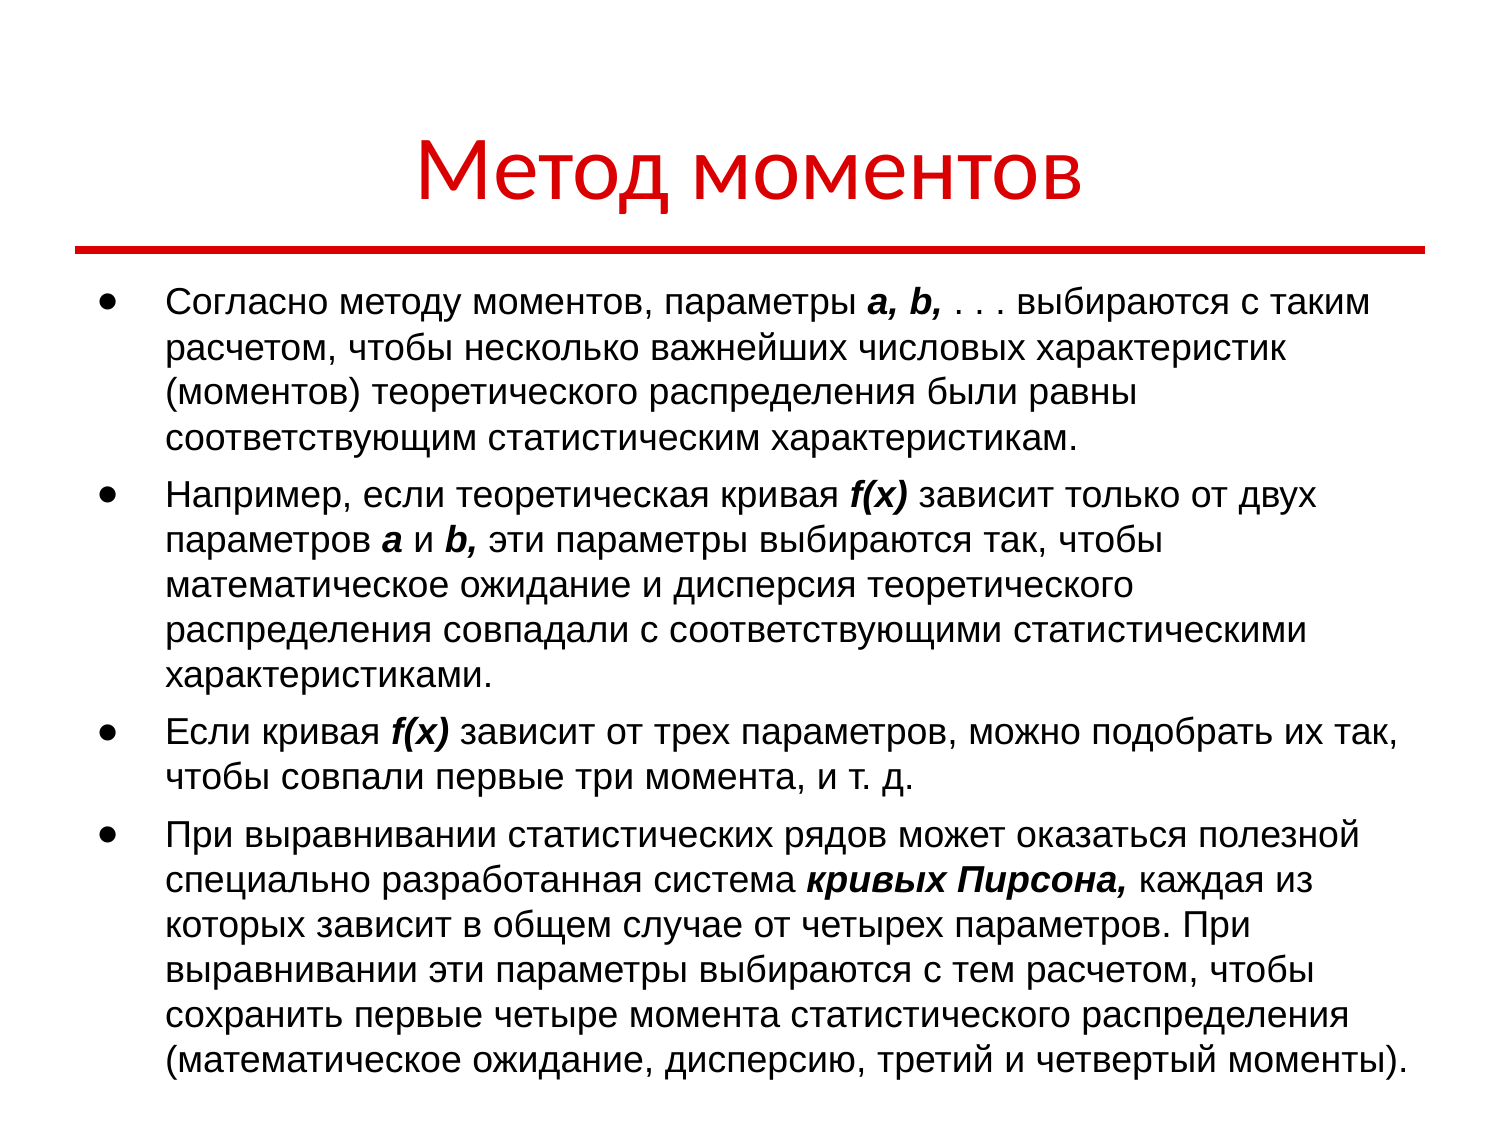

# Метод моментов
Согласно методу моментов, параметры а, b, . . . выбираются с таким расчетом, чтобы несколько важнейших числовых характеристик (моментов) теоретического распределения были равны соответствующим статистическим характеристикам.
Например, если теоретическая кри­вая f(x) зависит только от двух параметров а и b, эти параметры выбираются так, чтобы математическое ожидание и дисперсия теоретического распределения совпадали с соответствующими стати­стическими характеристиками.
Если кривая f(x) зависит от трех параметров, можно подобрать их так, чтобы совпали первые три момента, и т. д.
При выравнивании статистических рядов может оказаться полезной специально разработанная система кривых Пирсона, каждая из которых зависит в общем случае от четырех пара­метров. При выравнивании эти параметры выбираются с тем расче­том, чтобы сохранить первые четыре момента статистического рас­пределения (математическое ожидание, дисперсию, третий и четвертый моменты).